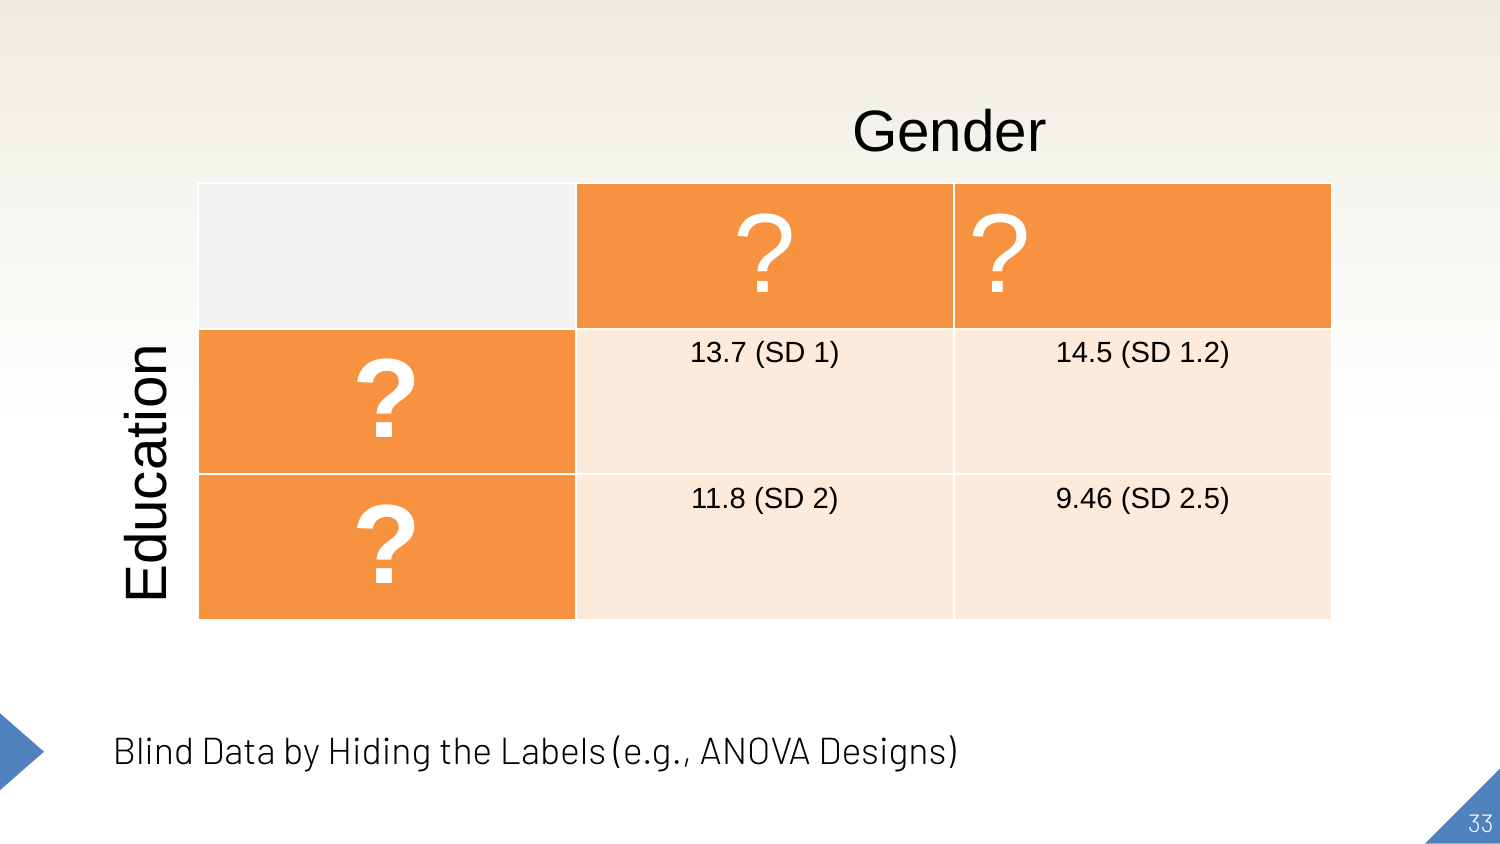

Gender
|  | ? | ? |
| --- | --- | --- |
| ? | 13.7 (SD 1) | 14.5 (SD 1.2) |
| ? | 11.8 (SD 2) | 9.46 (SD 2.5) |
Education
Blind Data by Hiding the Labels (e.g., ANOVA Designs)
33